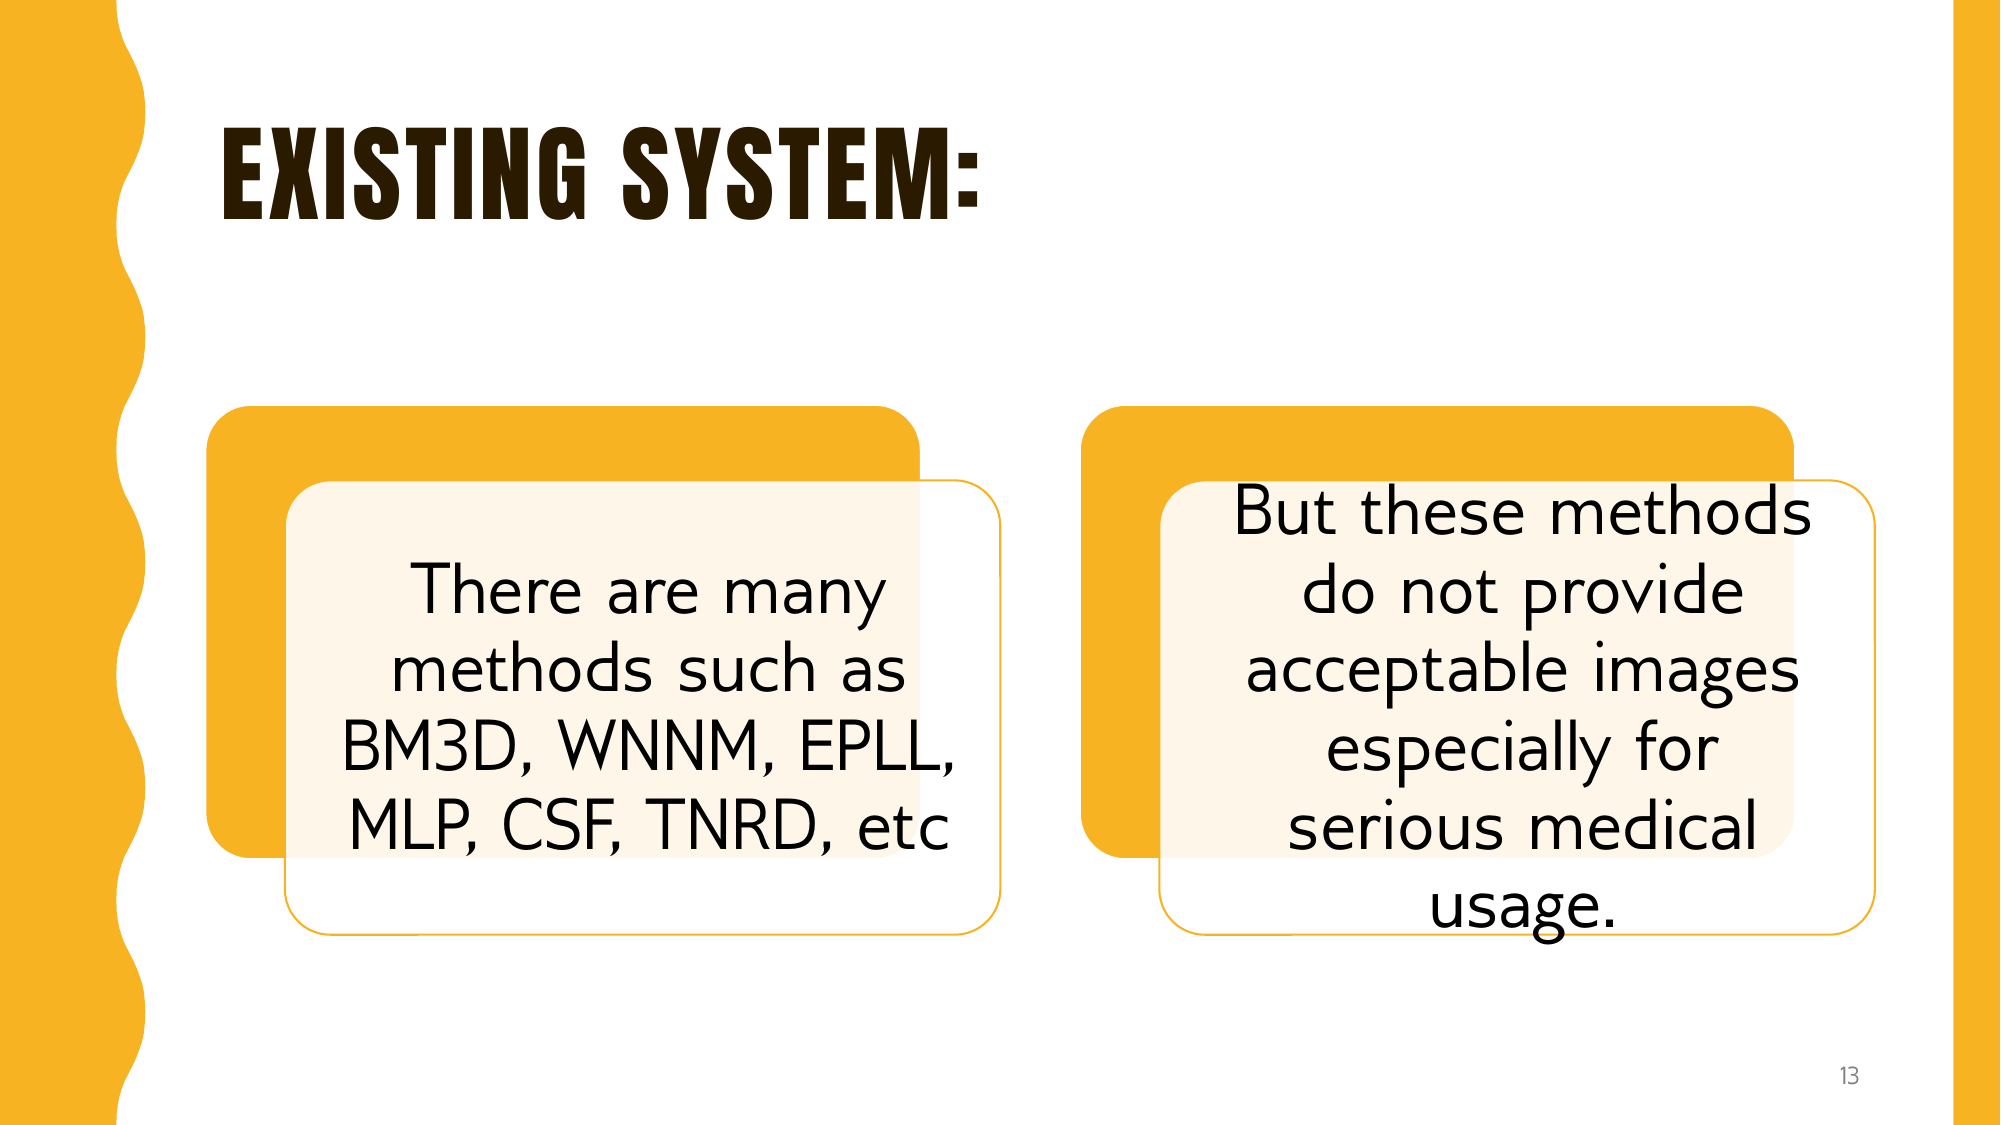

# EXISTING SYSTEM:
There are many methods such as BM3D, WNNM, EPLL, MLP, CSF, TNRD, etc
But these methods do not provide acceptable images especially for serious medical usage.
13